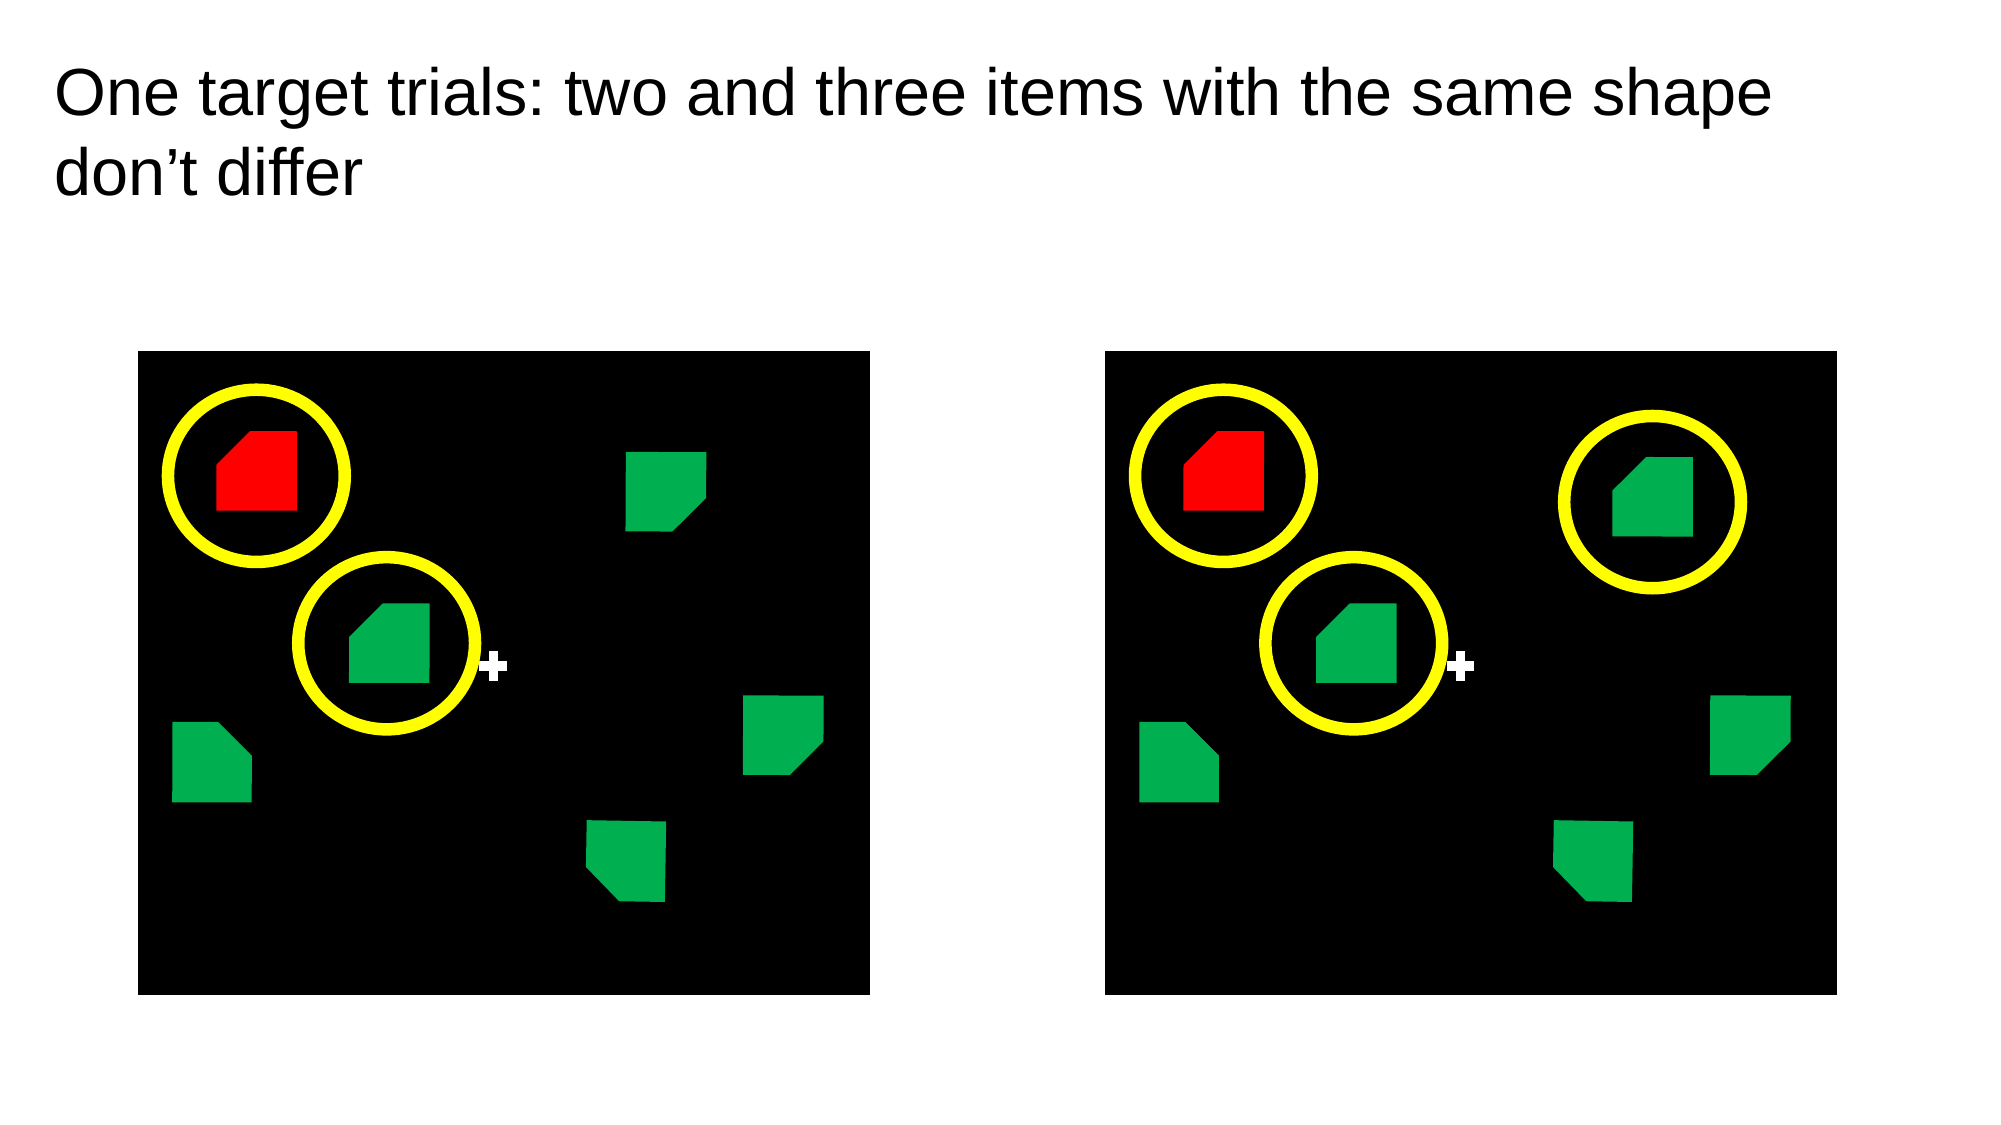

One target trials: two and three items with the same shape don’t differ